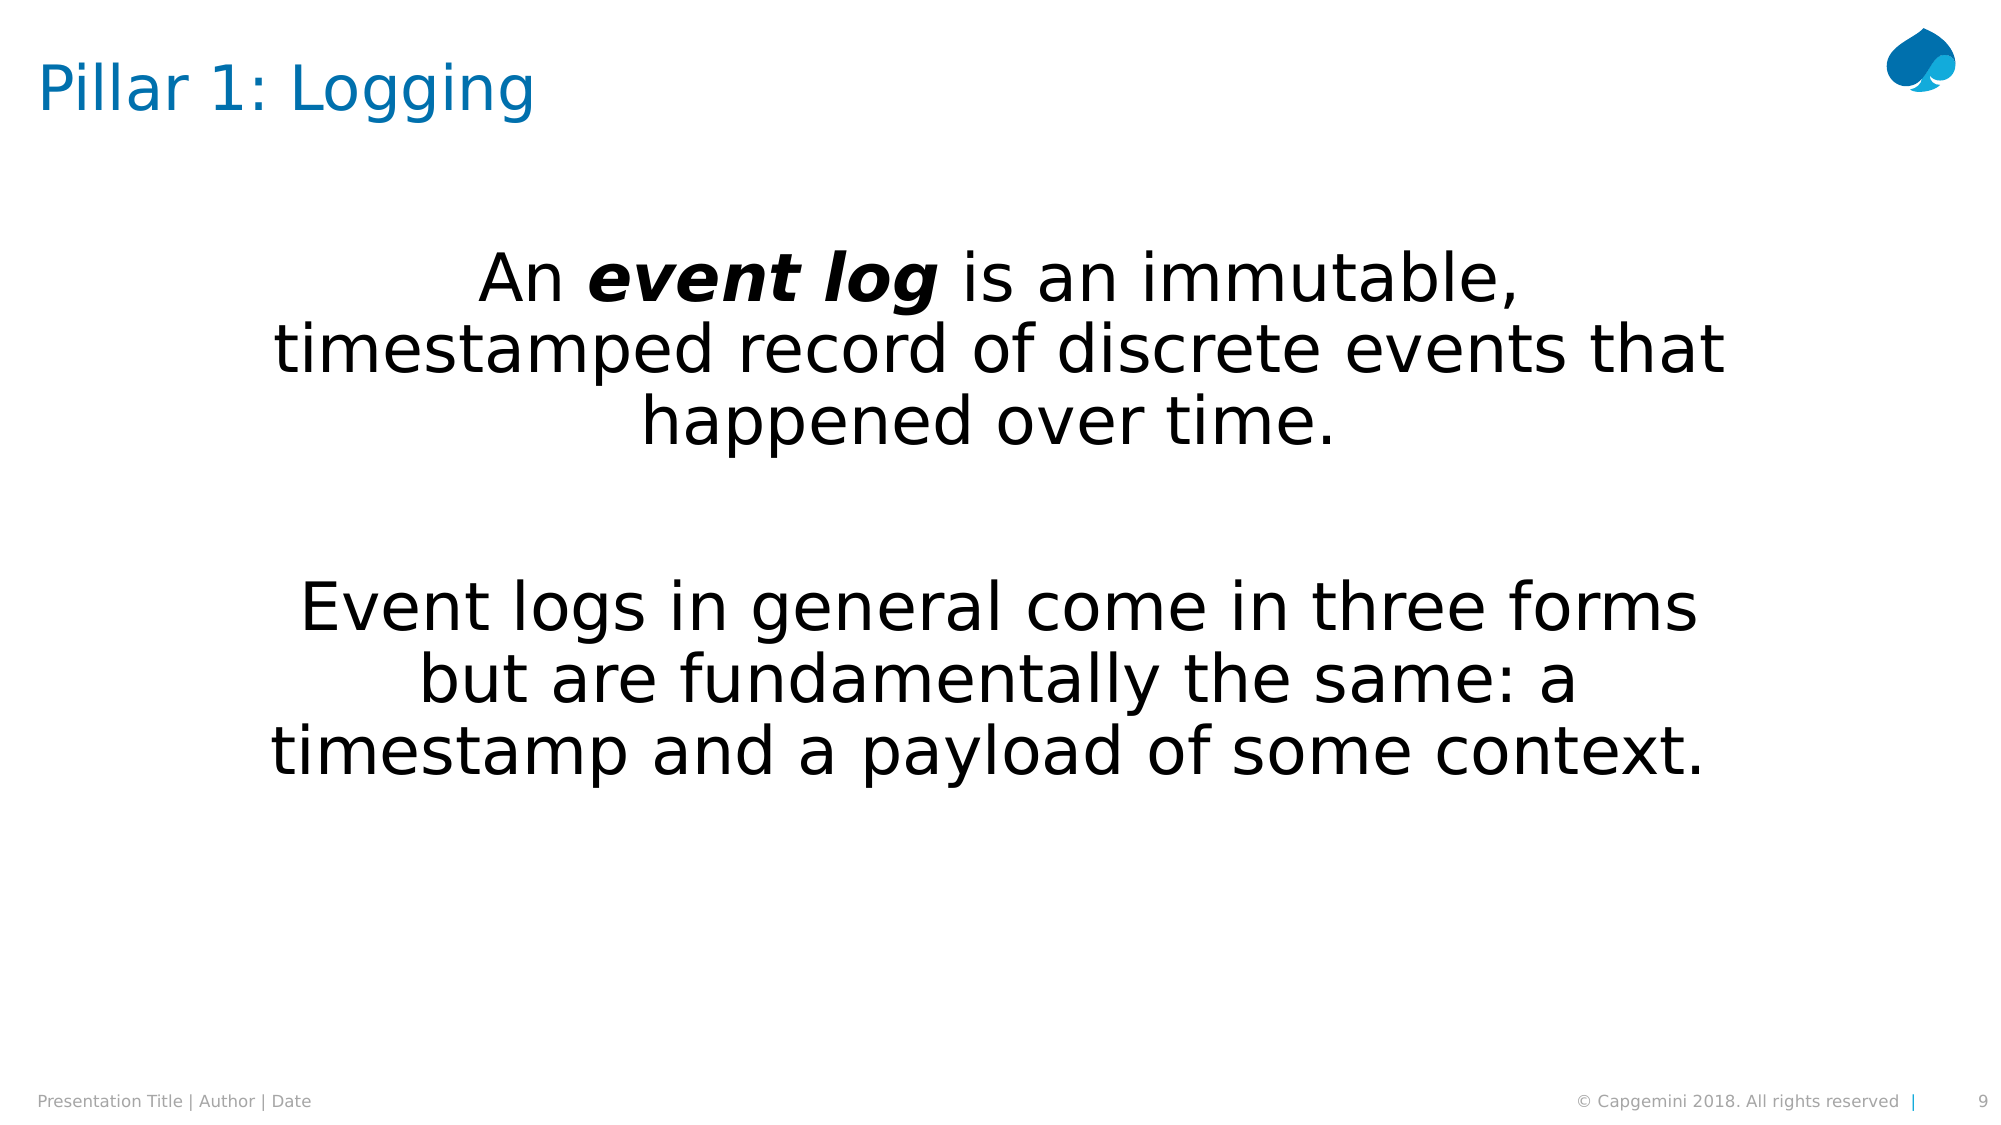

# Pillar 1: Logging
An event log is an immutable, timestamped record of discrete events that happened over time.

Event logs in general come in three forms but are fundamentally the same: a timestamp and a payload of some context.